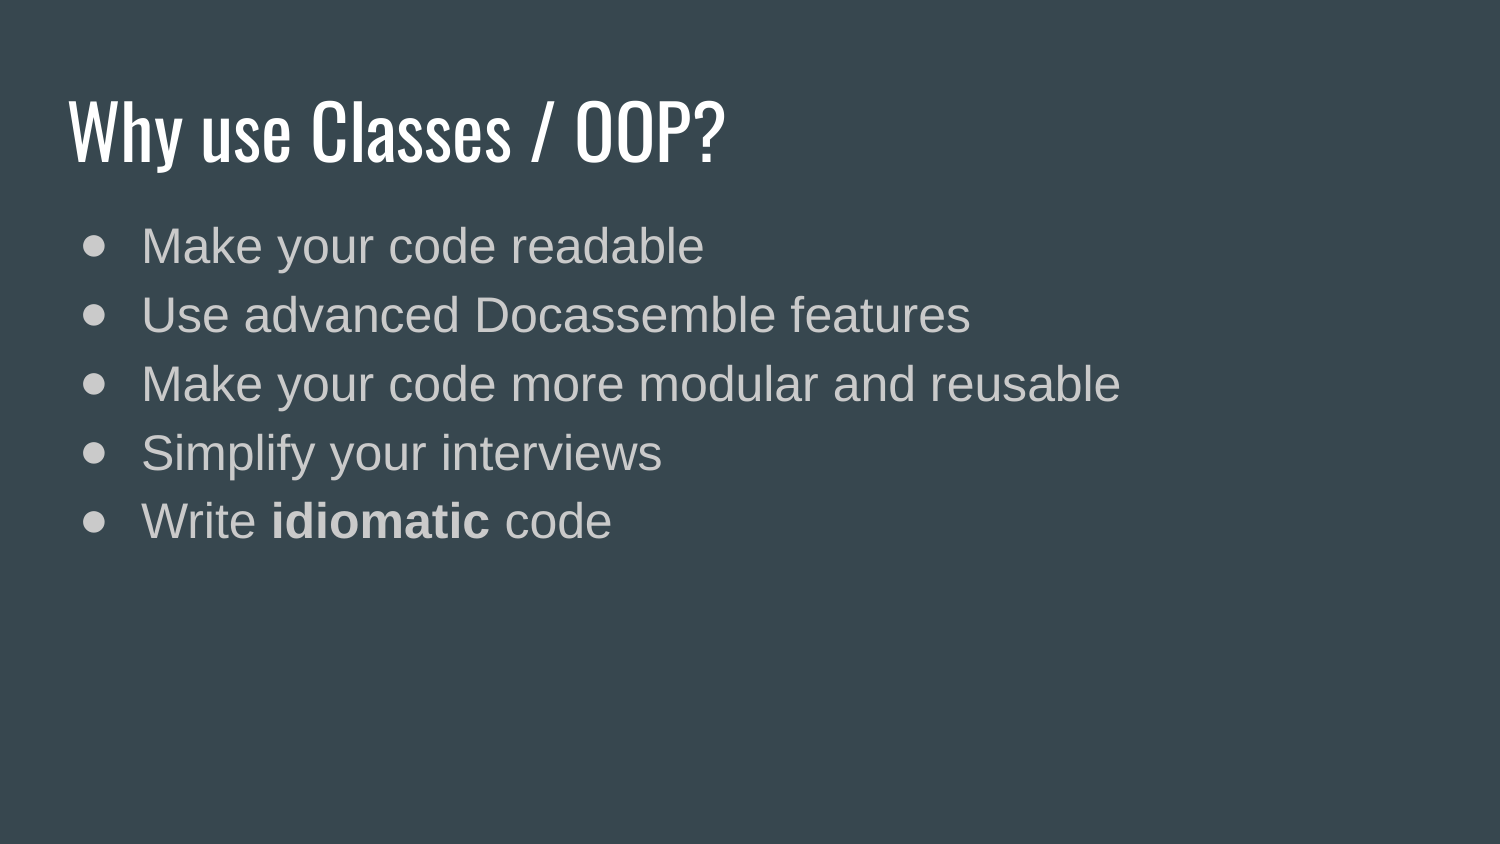

# Why use Classes / OOP?
Make your code readable
Use advanced Docassemble features
Make your code more modular and reusable
Simplify your interviews
Write idiomatic code